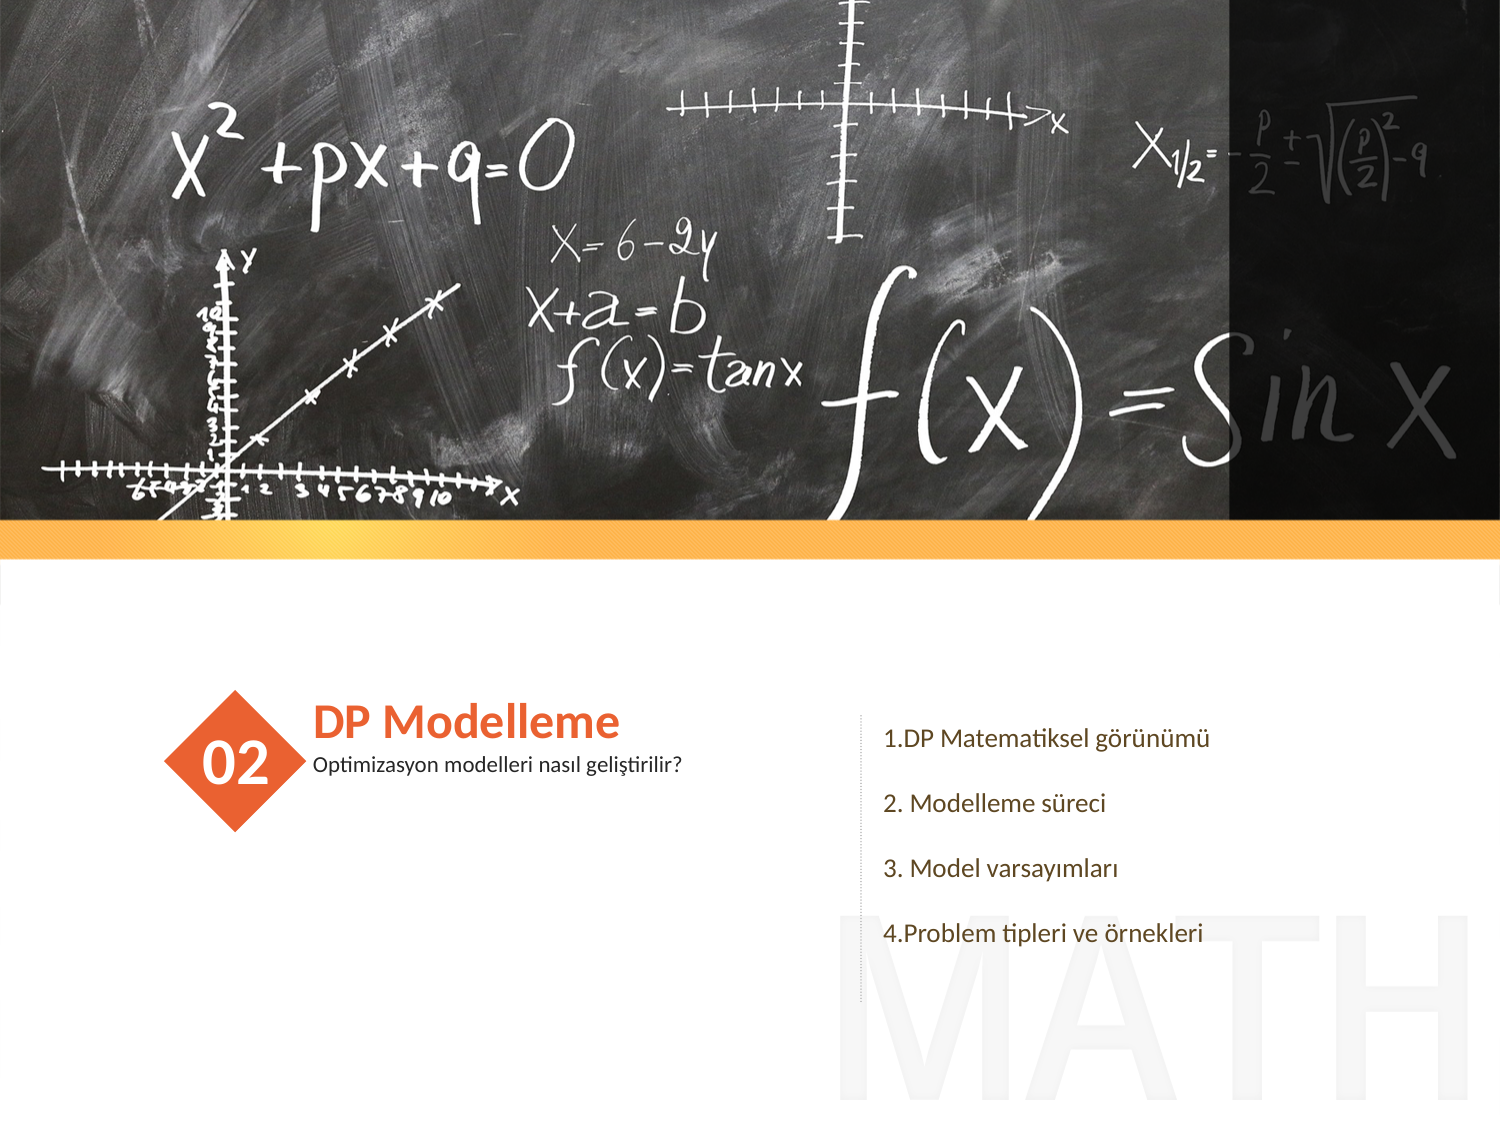

DP Modelleme
02
Optimizasyon modelleri nasıl geliştirilir?

DP Matematiksel görünümü
 Modelleme süreci
 Model varsayımları
Problem tipleri ve örnekleri